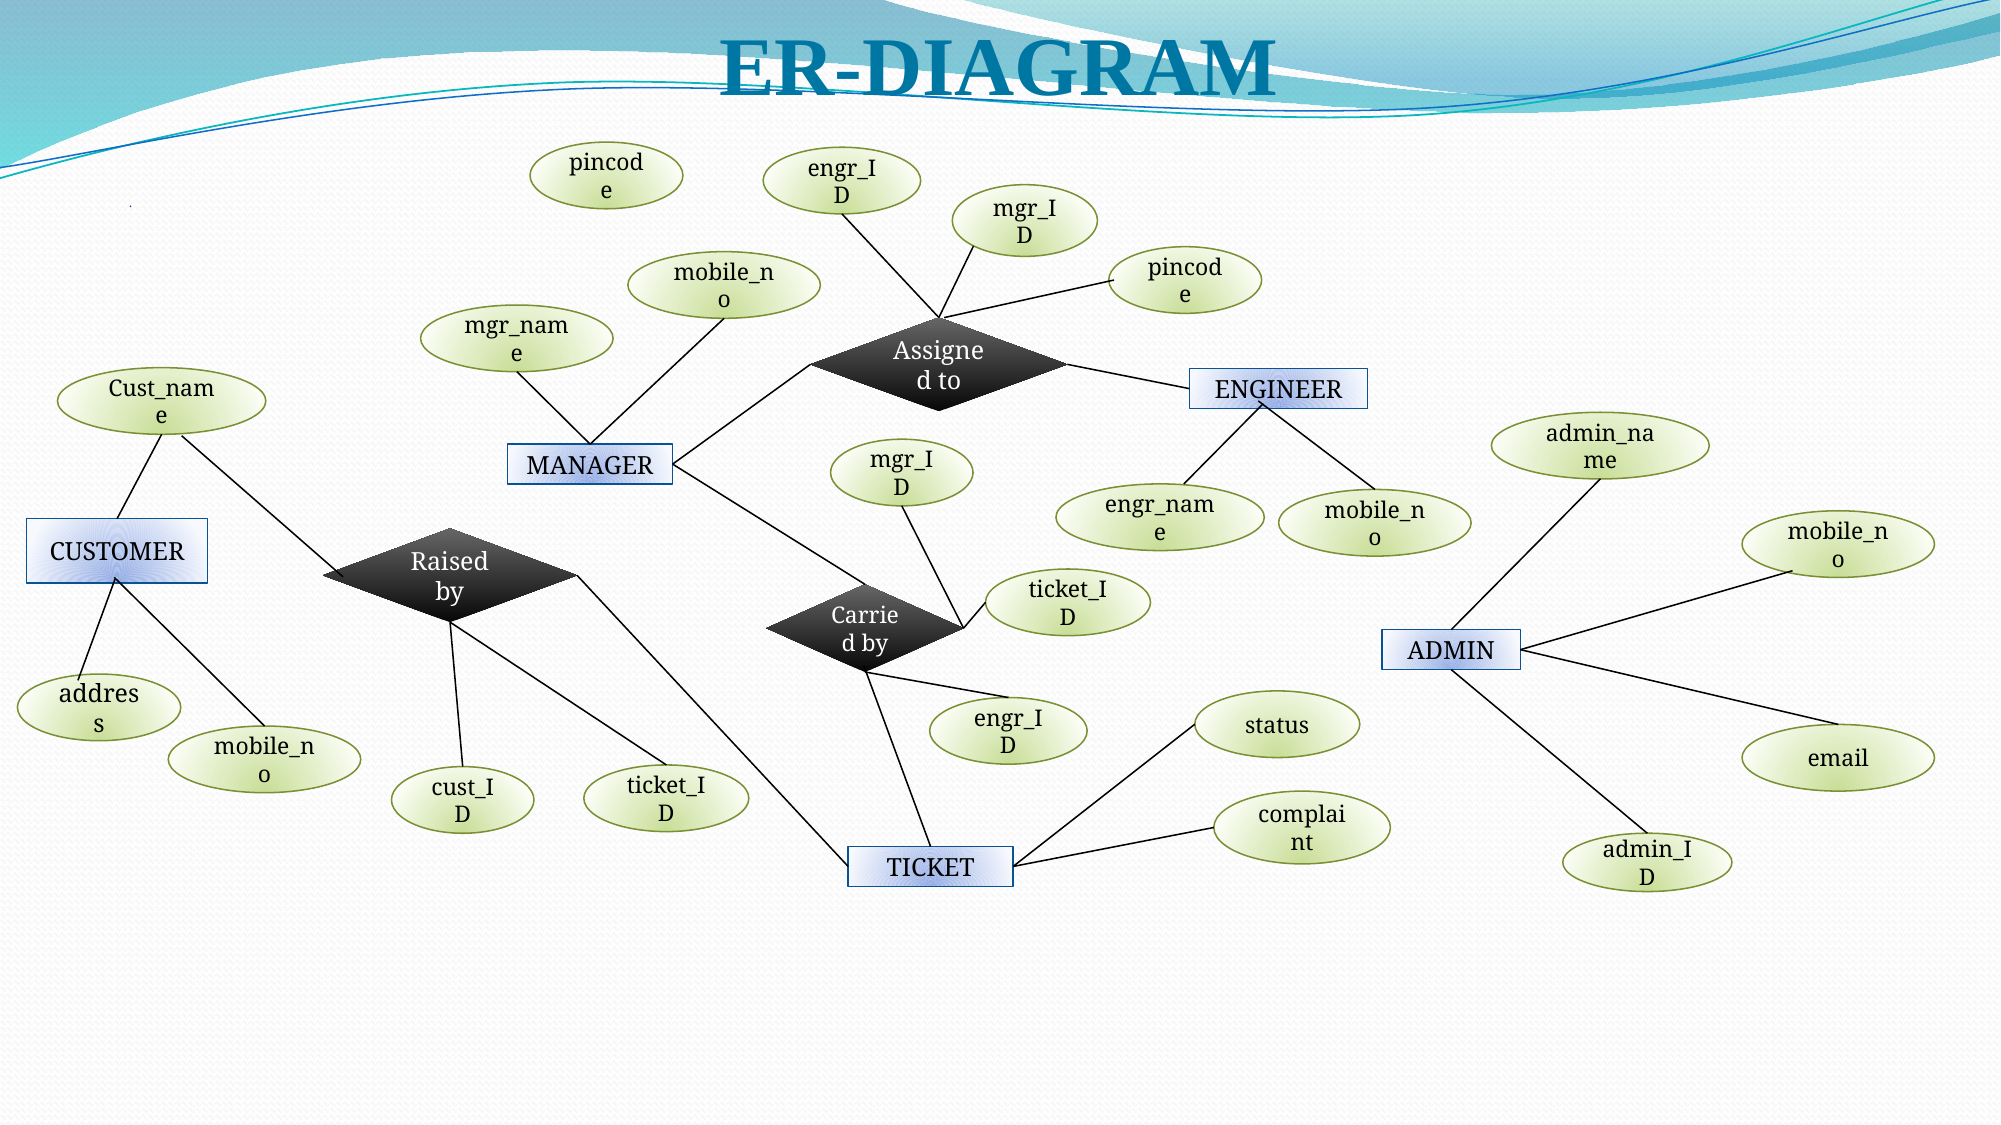

ER-DIAGRAM
pincode
engr_ID
mgr_ID
pincode
mobile_no
mgr_name
Assigned to
Cust_name
ENGINEER
admin_name
mgr_ID
MANAGER
engr_name
mobile_no
mobile_no
CUSTOMER
Raised by
ticket_ID
Carried by
ADMIN
address
status
engr_ID
email
mobile_no
ticket_ID
cust_ID
complaint
admin_ID
TICKET